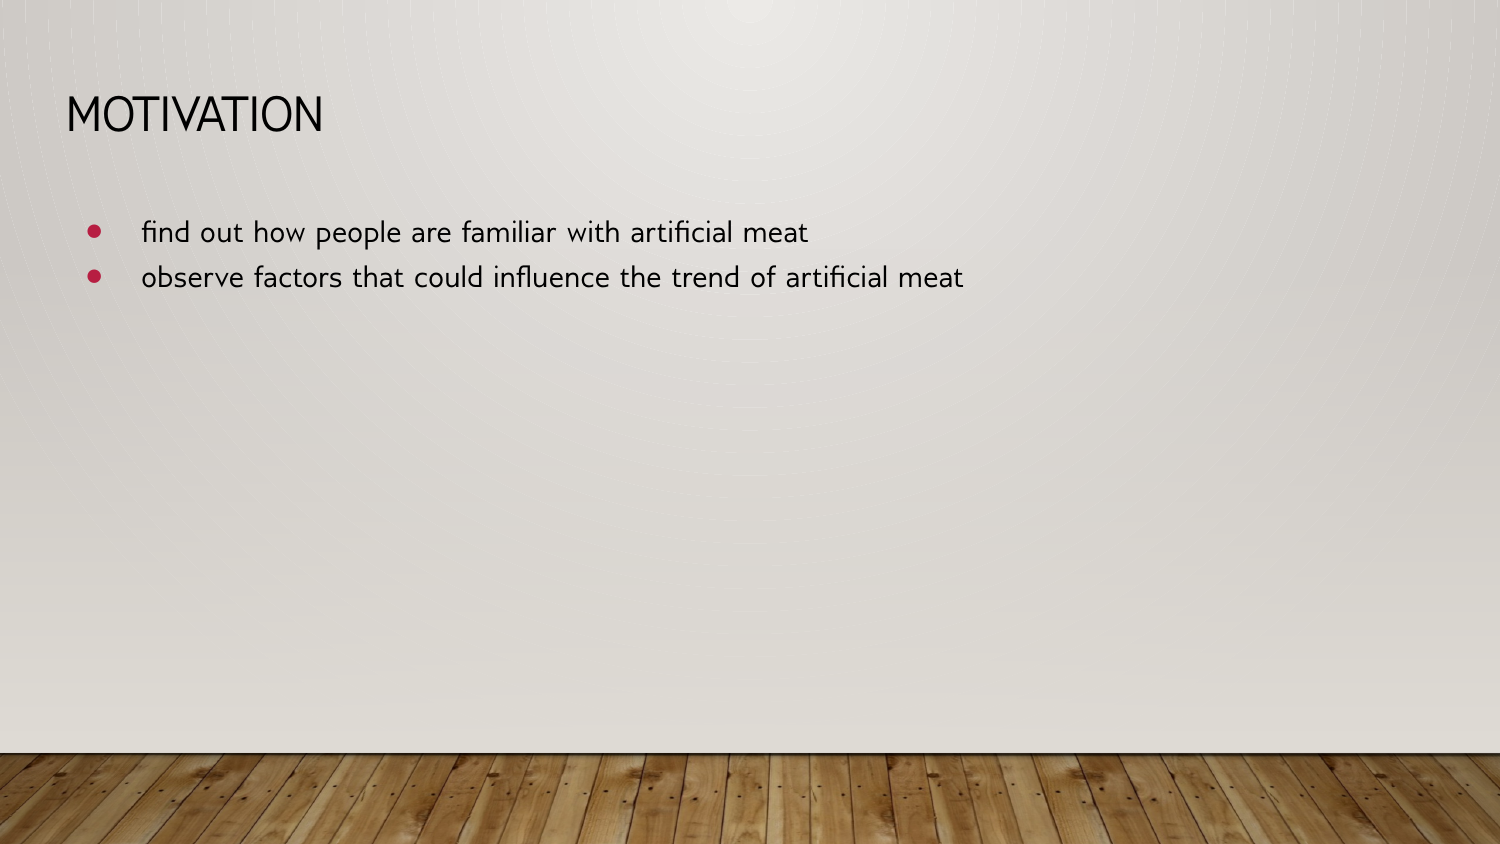

# Motivation
find out how people are familiar with artificial meat
observe factors that could influence the trend of artificial meat